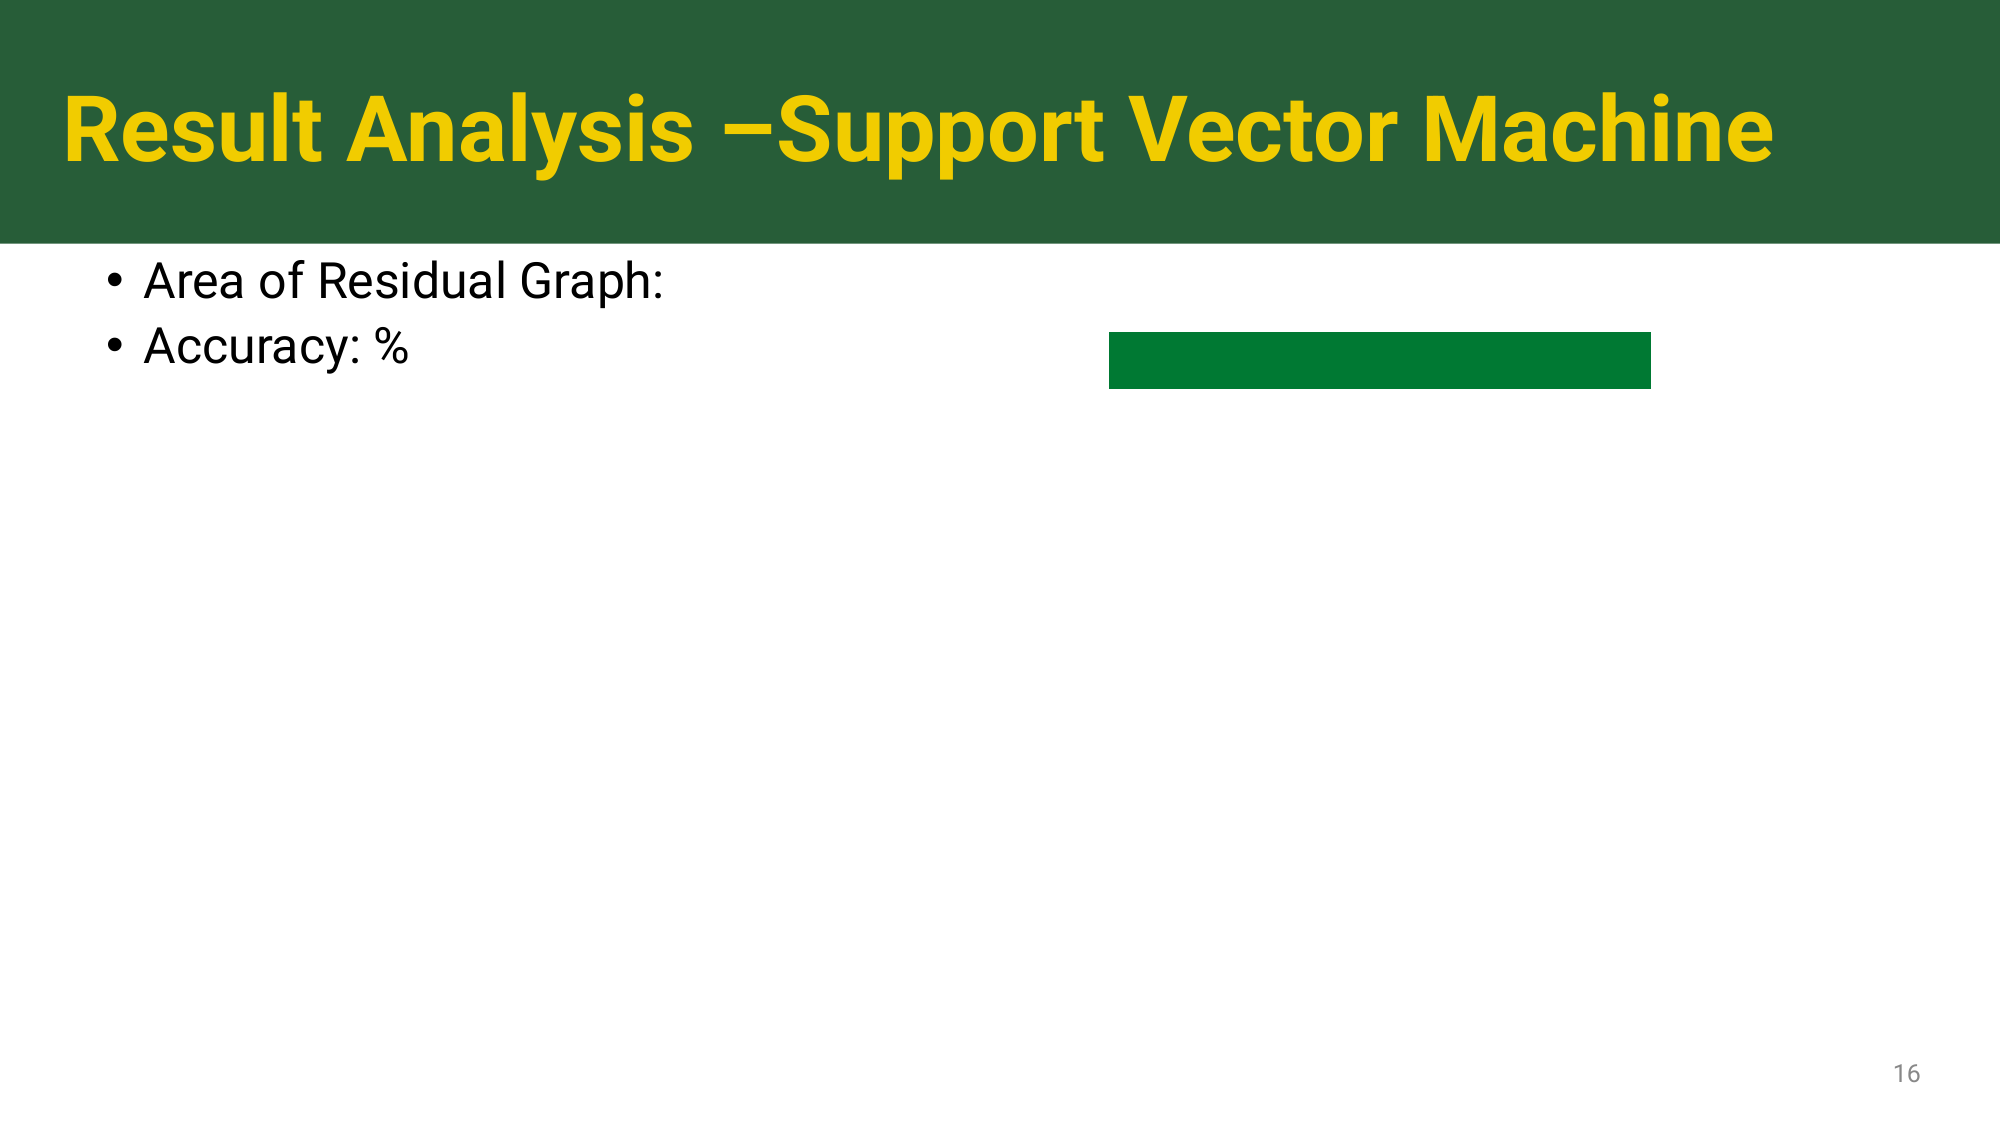

# Result Analysis –Support Vector Machine
Area of Residual Graph:
Accuracy: %

16